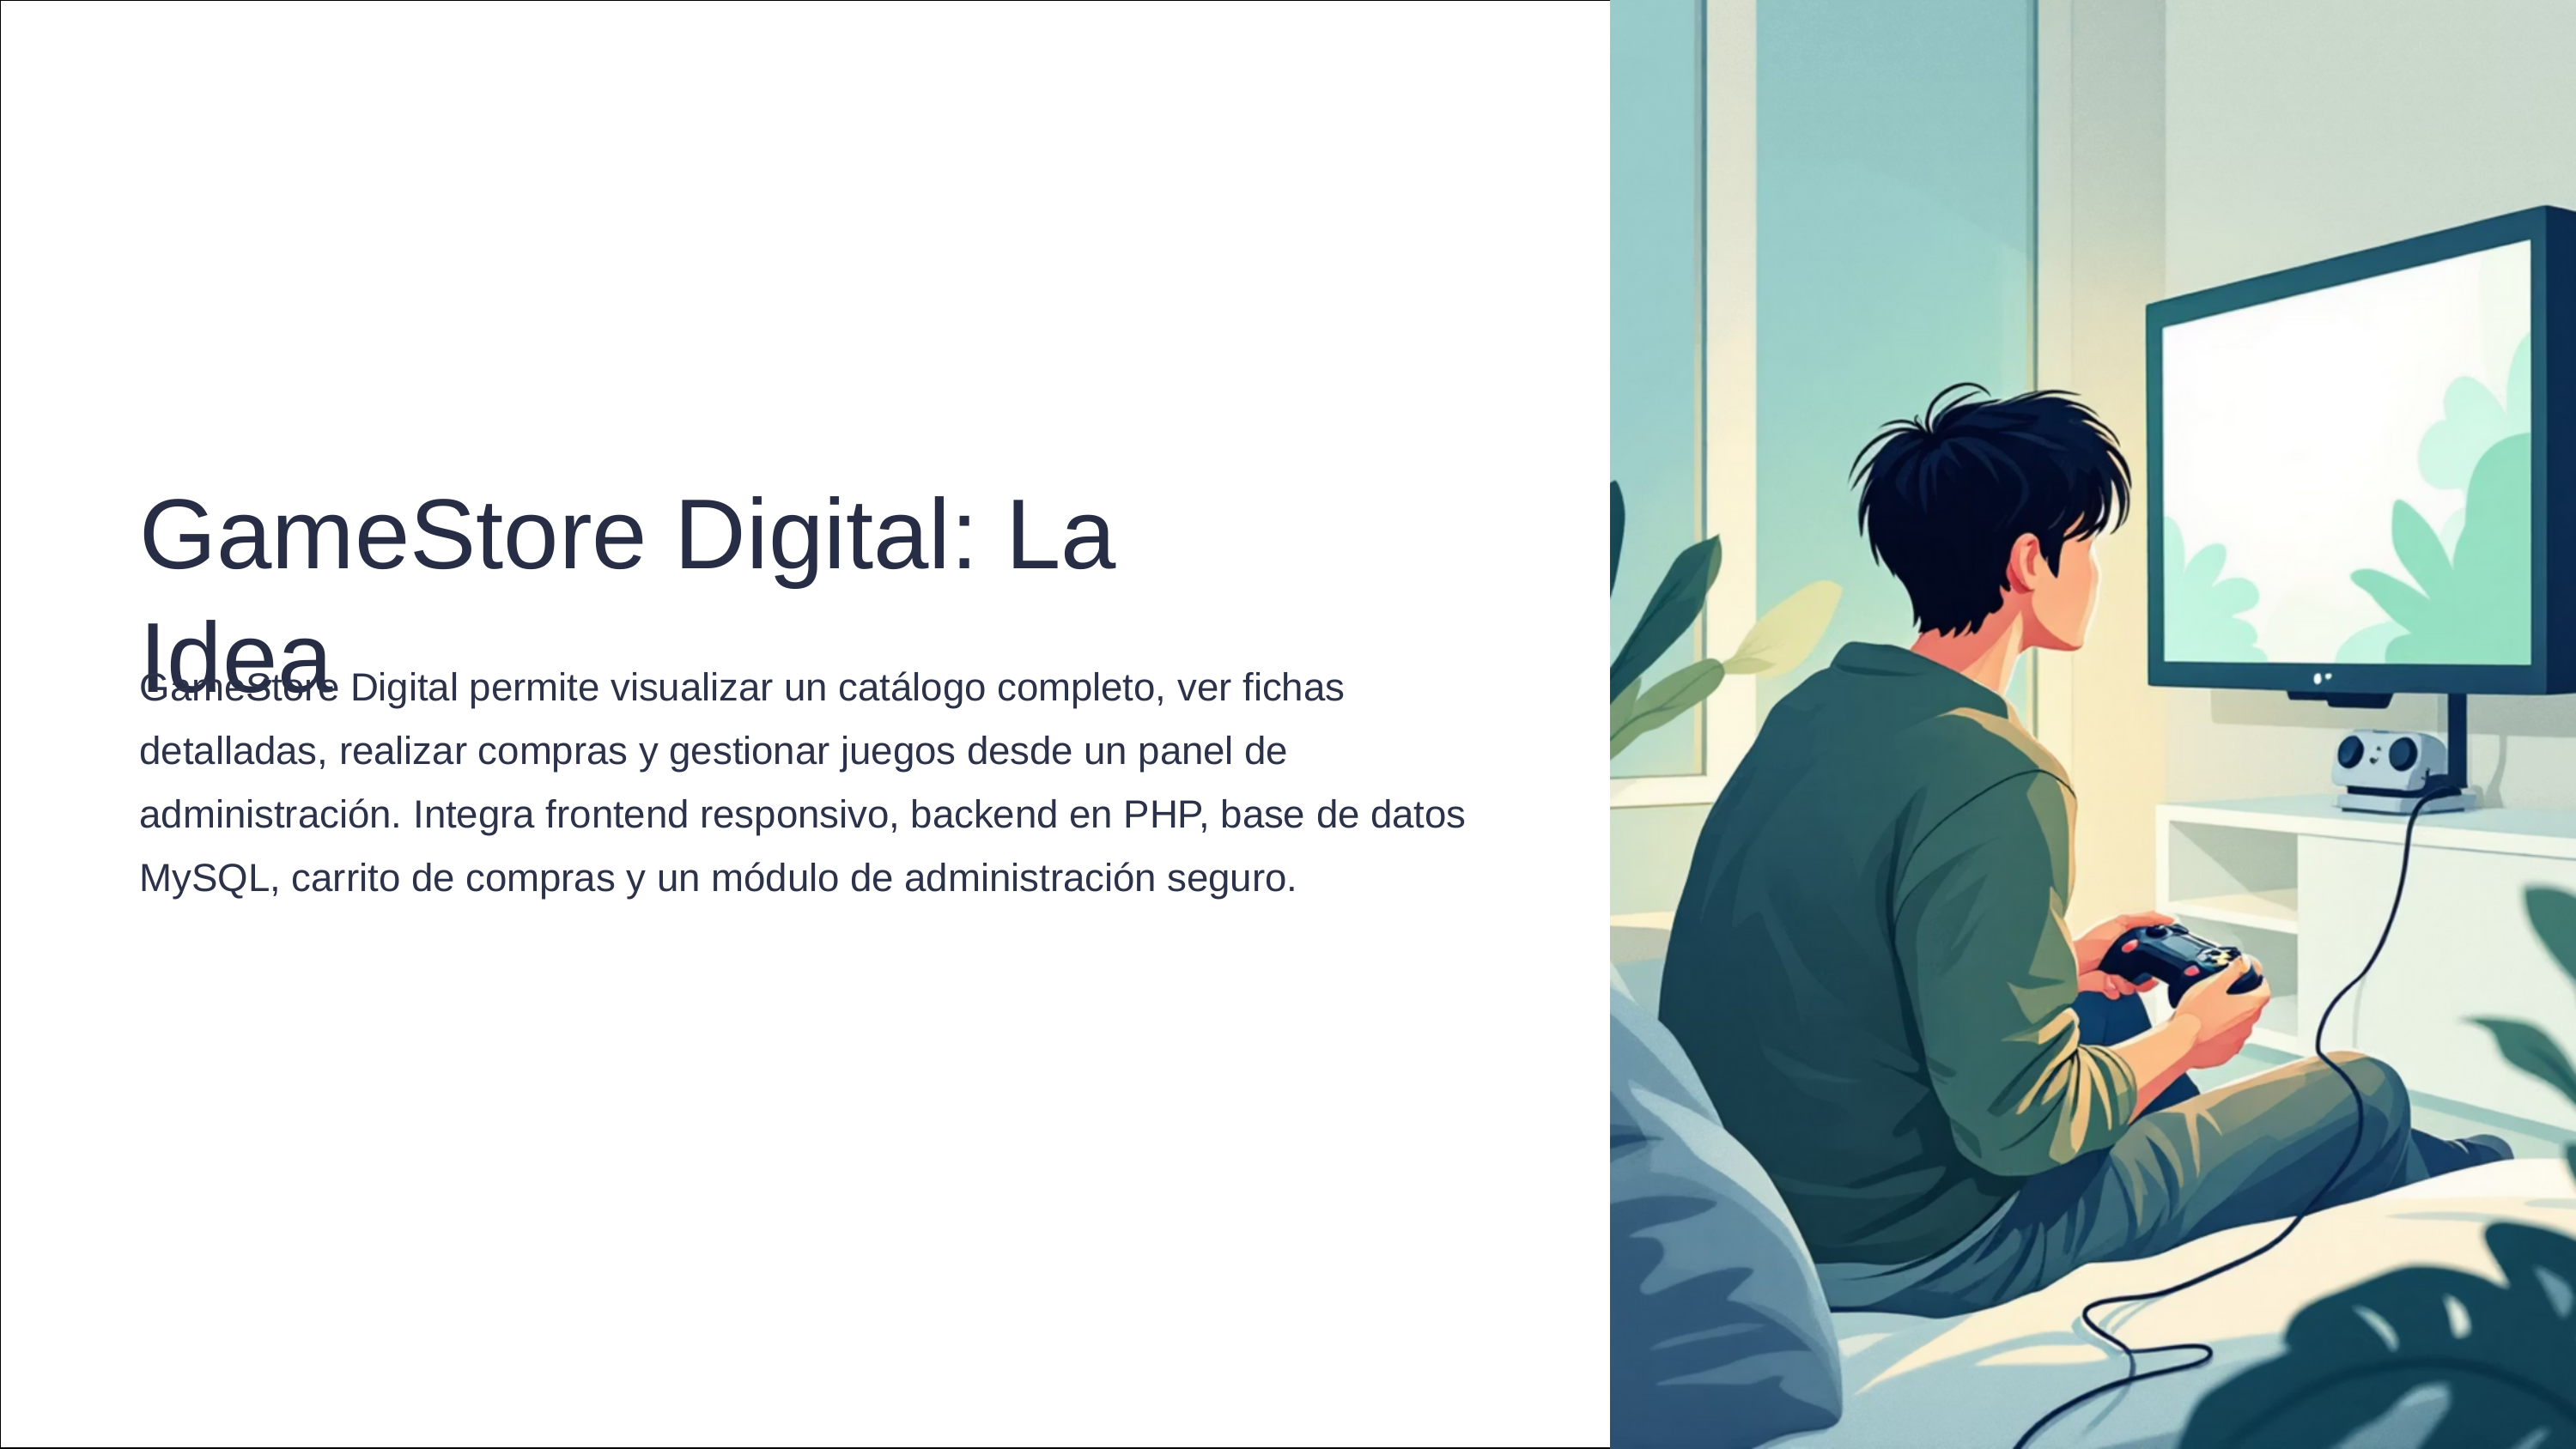

GameStore Digital: La Idea
GameStore Digital permite visualizar un catálogo completo, ver fichas detalladas, realizar compras y gestionar juegos desde un panel de administración. Integra frontend responsivo, backend en PHP, base de datos MySQL, carrito de compras y un módulo de administración seguro.